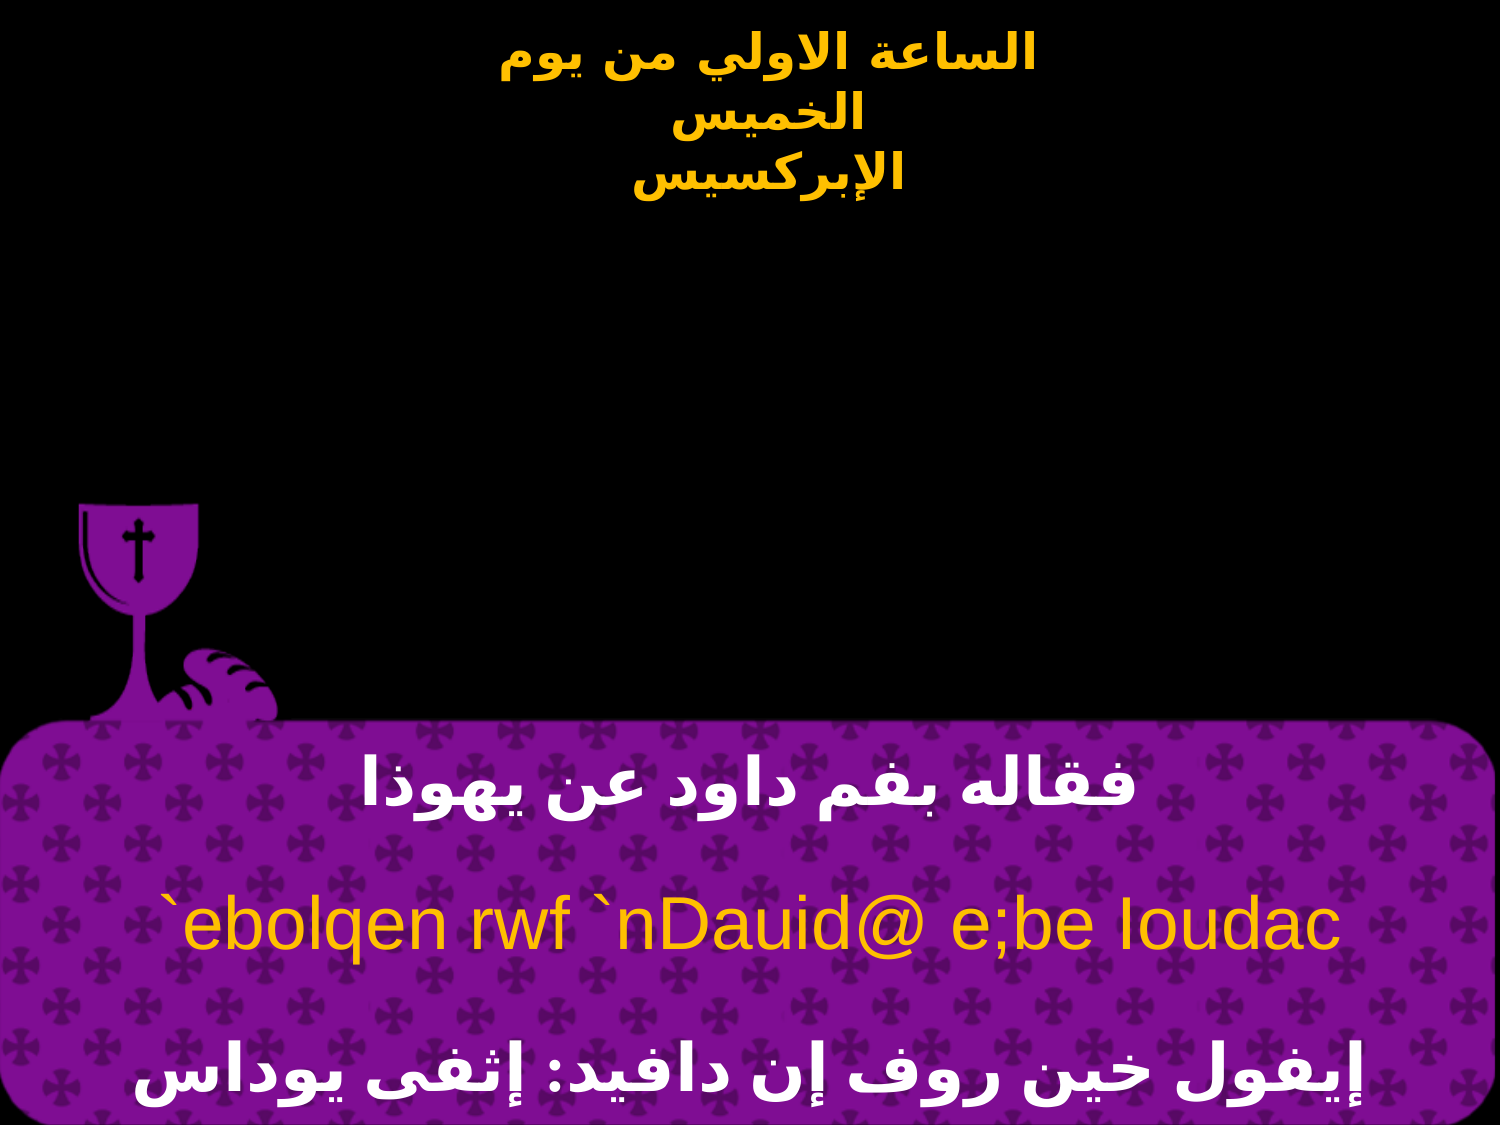

# فقاله بفم داود عن يهوذا
`ebolqen rwf `nDauid@ e;be Ioudac
إيفول خين روف إن دافيد: إثفى يوداس